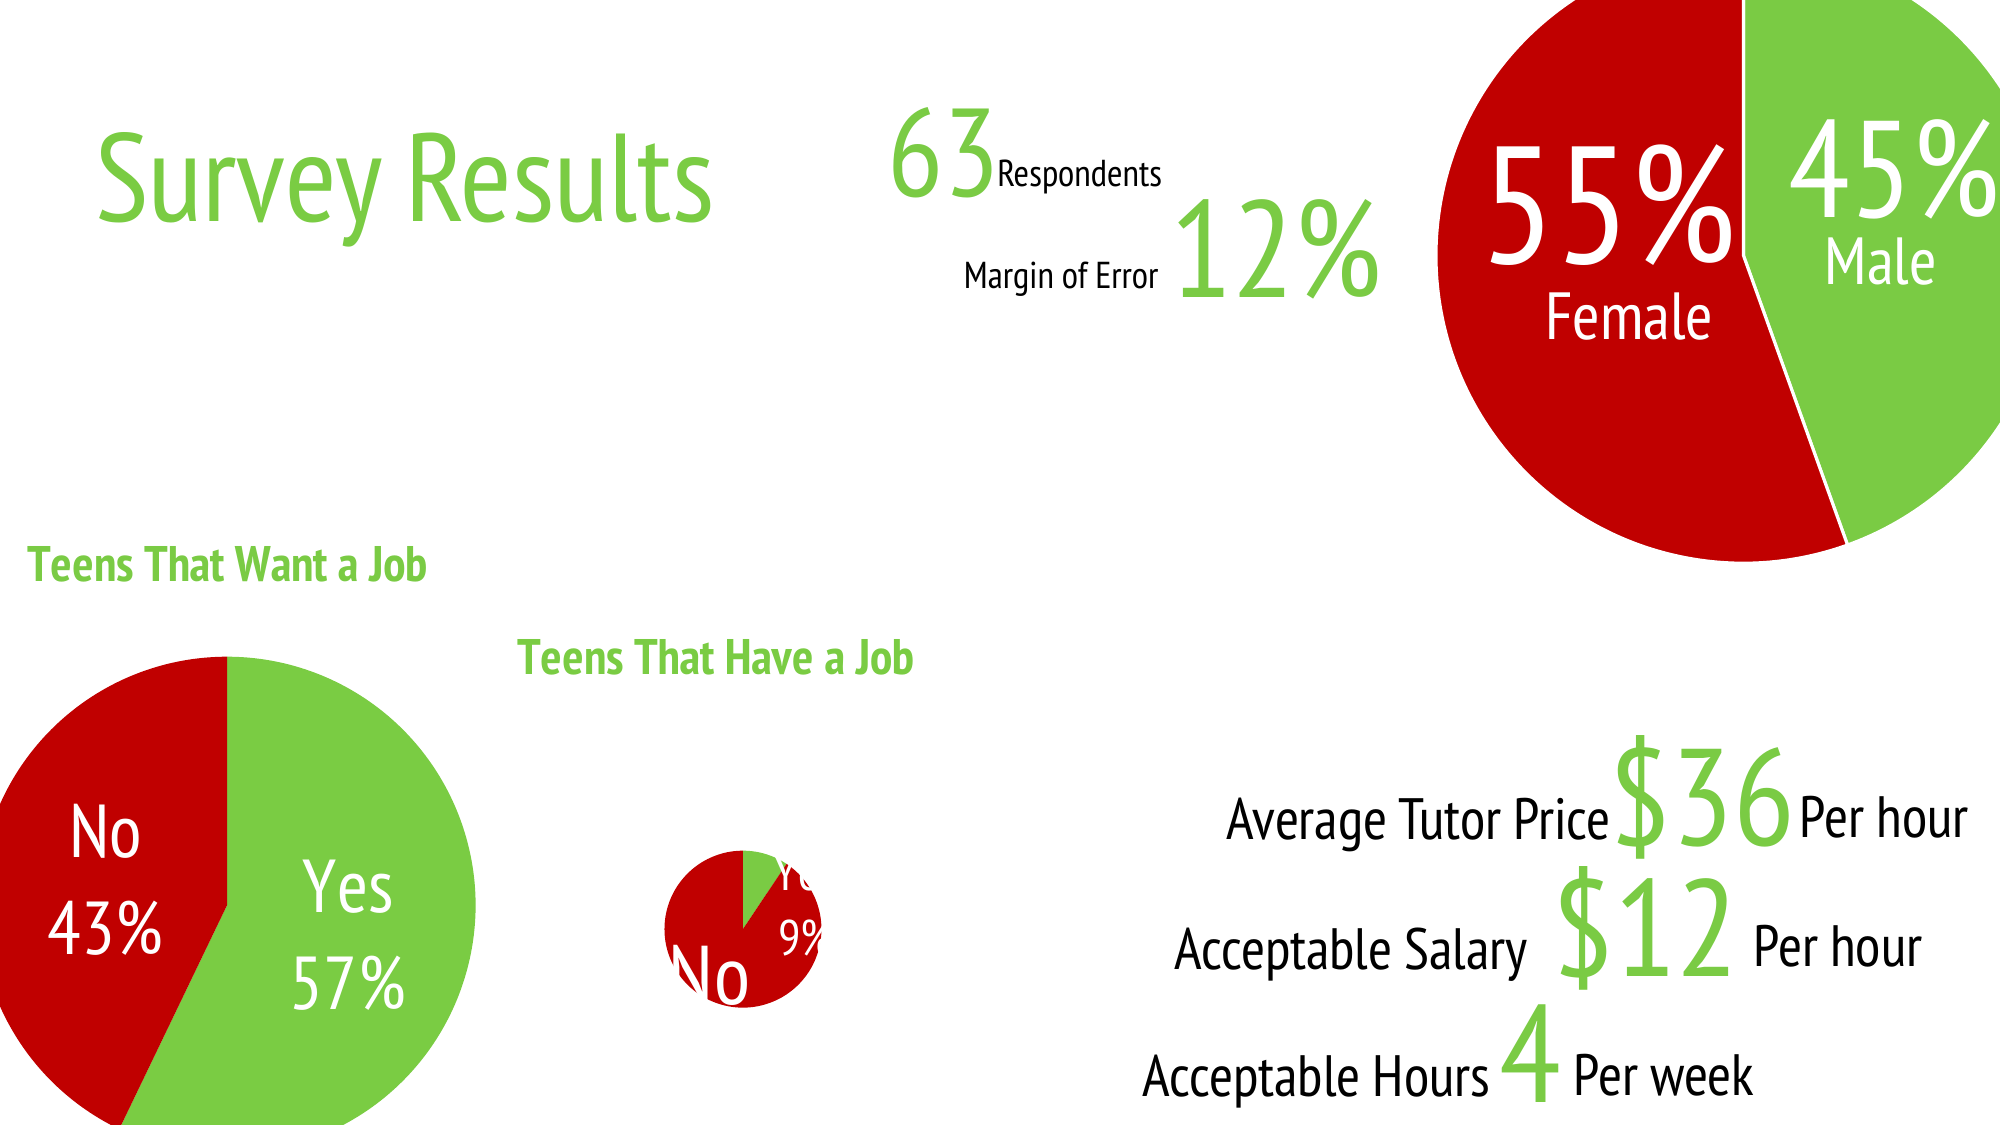

### Chart

| Category | Sales |
|---|---|
| Male | 44.5555 |
| Female | 55.5555 |
63
45%
Survey Results
55%
Respondents
12%
Male
Margin of Error
Female

### Chart: Teens That Want a Job

| Category | Teens That Want a Job |
|---|---|
| Yes | 36.0 |
| No | 27.0 |

### Chart: Teens That Have a Job

| Category | Teens That Have a Job |
|---|---|
| Yes | 6.0 |
| No | 58.0 |
$36
Per hour
Average Tutor Price
$12
Per hour
Acceptable Salary
4
Per week
Acceptable Hours